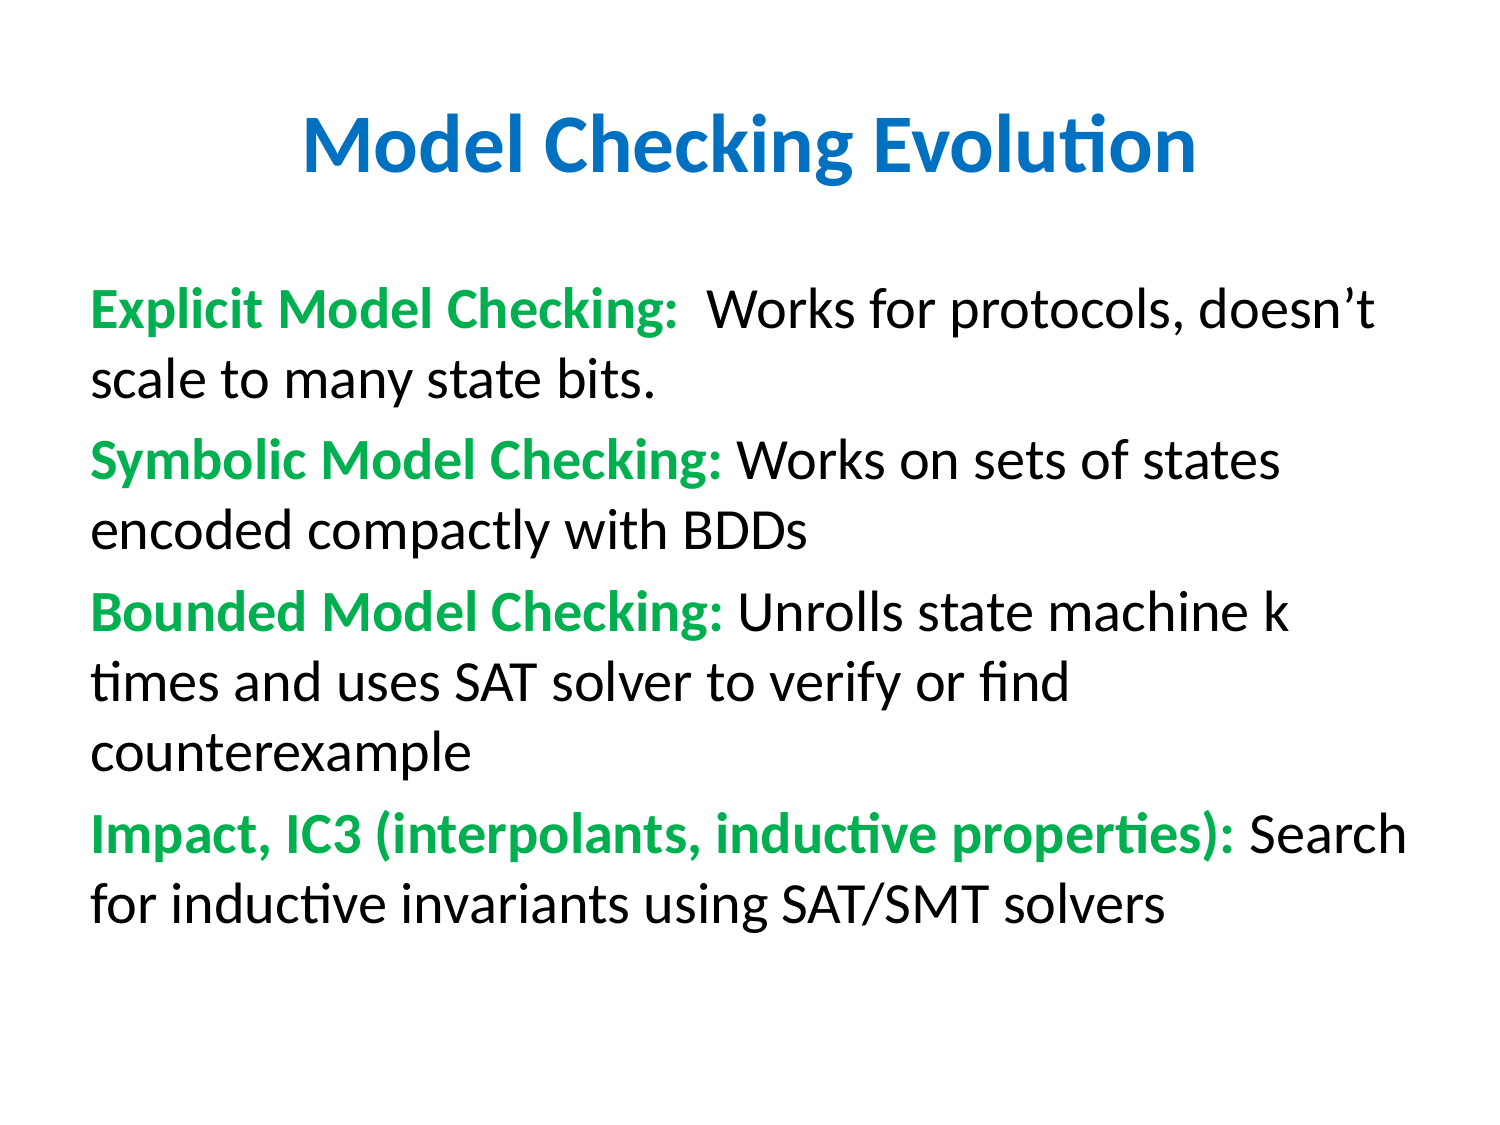

# Model Checking Evolution
Explicit Model Checking:  Works for protocols, doesn’t scale to many state bits.
Symbolic Model Checking: Works on sets of states encoded compactly with BDDs
Bounded Model Checking: Unrolls state machine k times and uses SAT solver to verify or find counterexample
Impact, IC3 (interpolants, inductive properties): Search for inductive invariants using SAT/SMT solvers